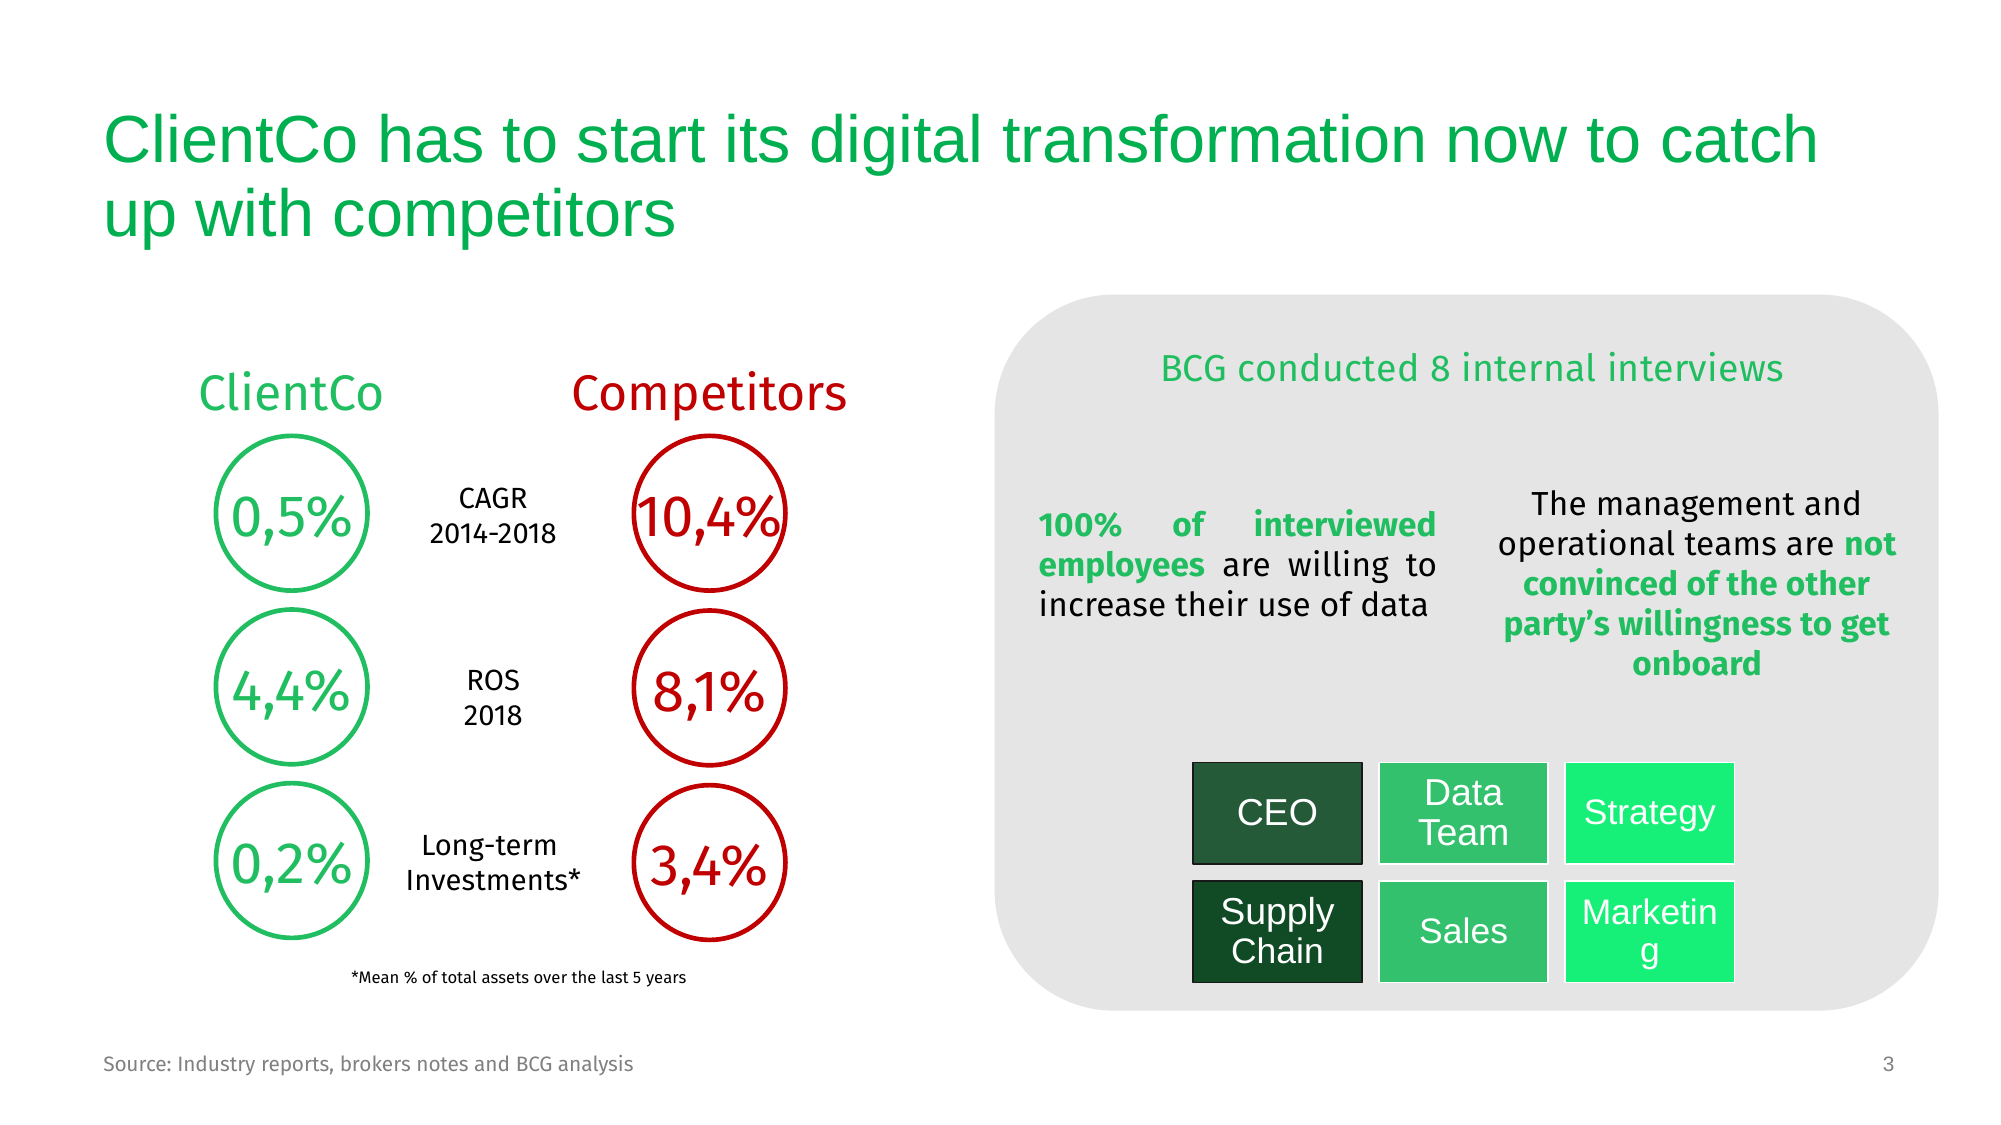

# ClientCo has to start its digital transformation now to catch up with competitors

BCG conducted 8 internal interviews
ClientCo
Competitors

0,5%

10,4%
CAGR
2014-2018
The management and operational teams are not convinced of the other party’s willingness to get onboard
100% of interviewed employees are willing to increase their use of data

4,4%

8,1%
ROS
2018
CEO
Data Team
Strategy
Supply Chain
Sales
Marketing

0,2%

3,4%
Long-term
Investments*

*Mean % of total assets over the last 5 years
Source: Industry reports, brokers notes and BCG analysis